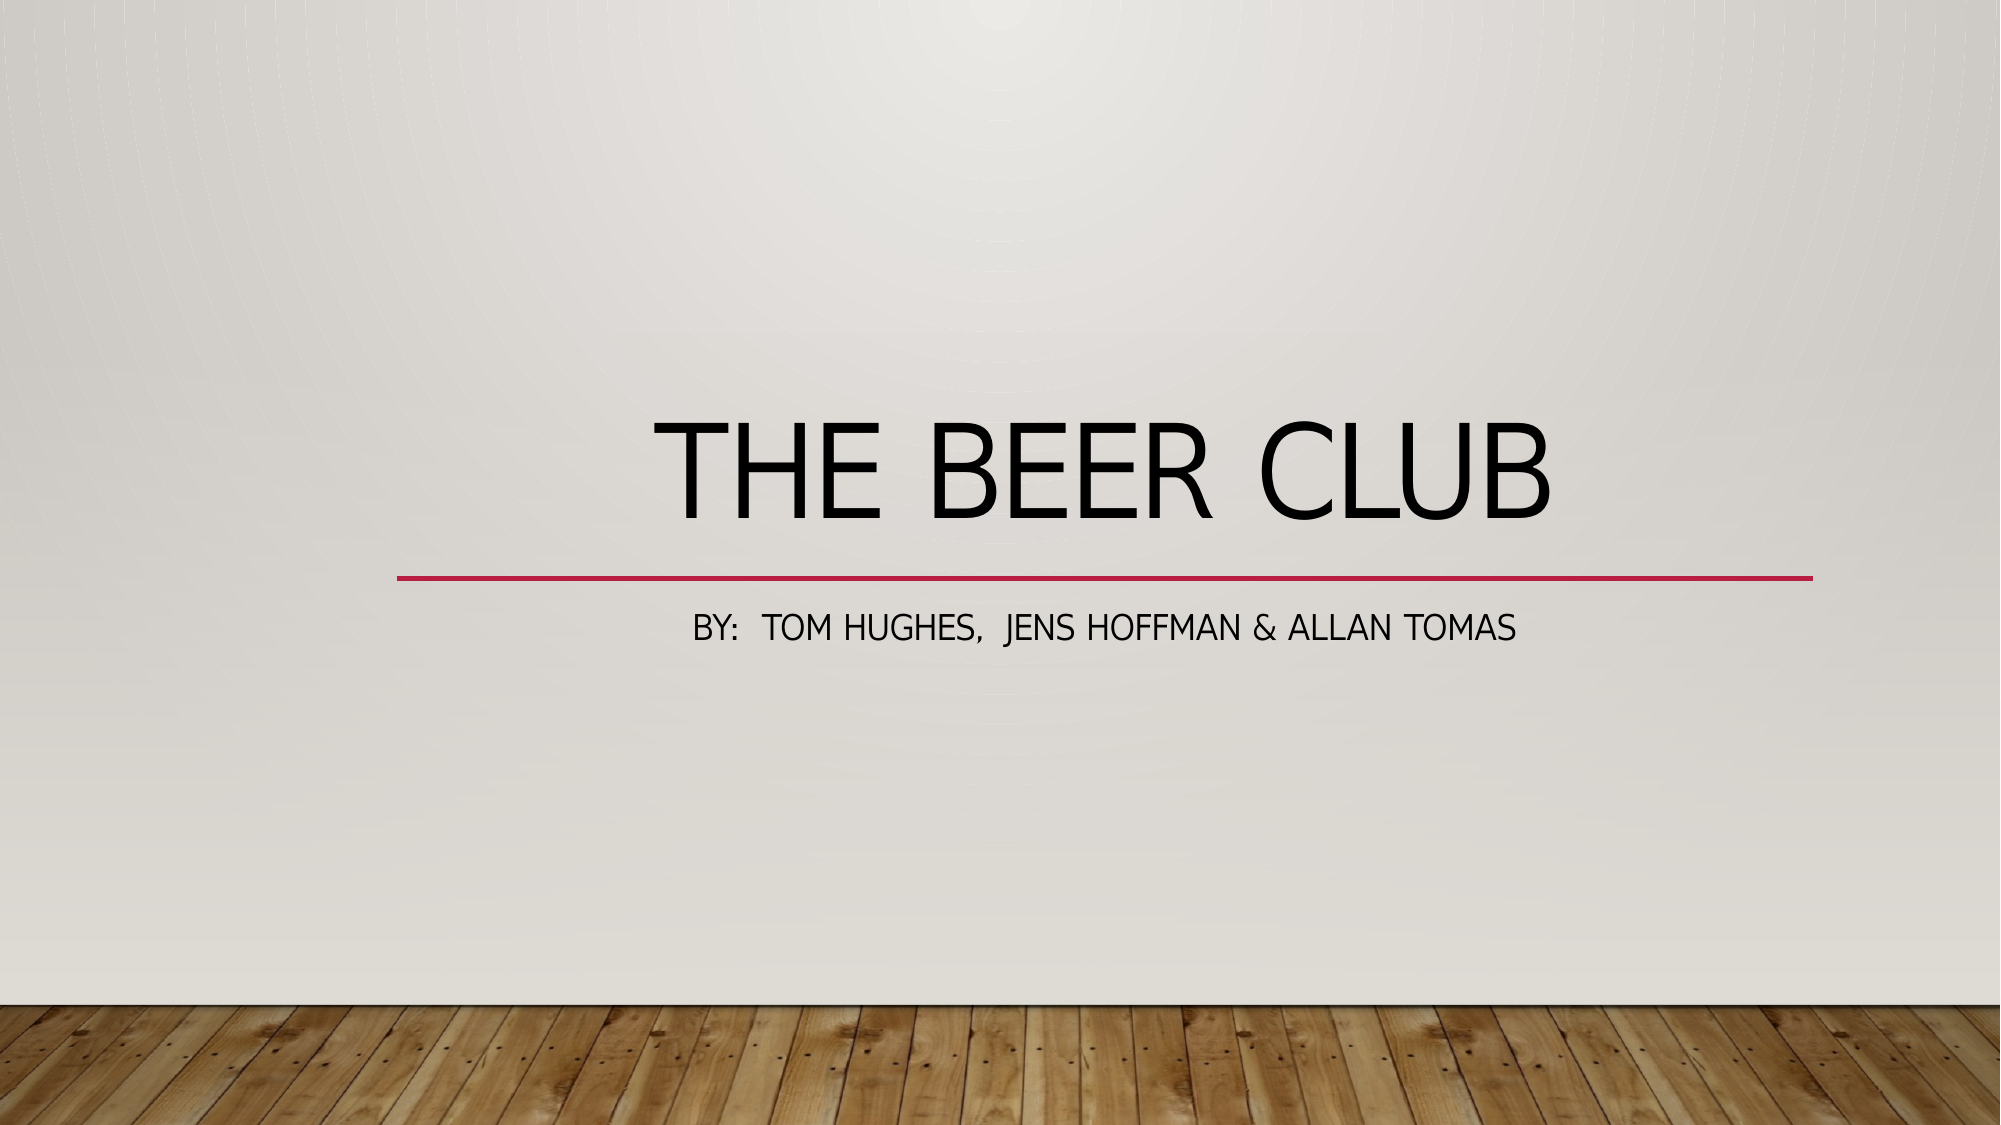

# The Beer club
by:  TOM HUGHES,  JENS HOFFMAN & ALLAN TOMAS